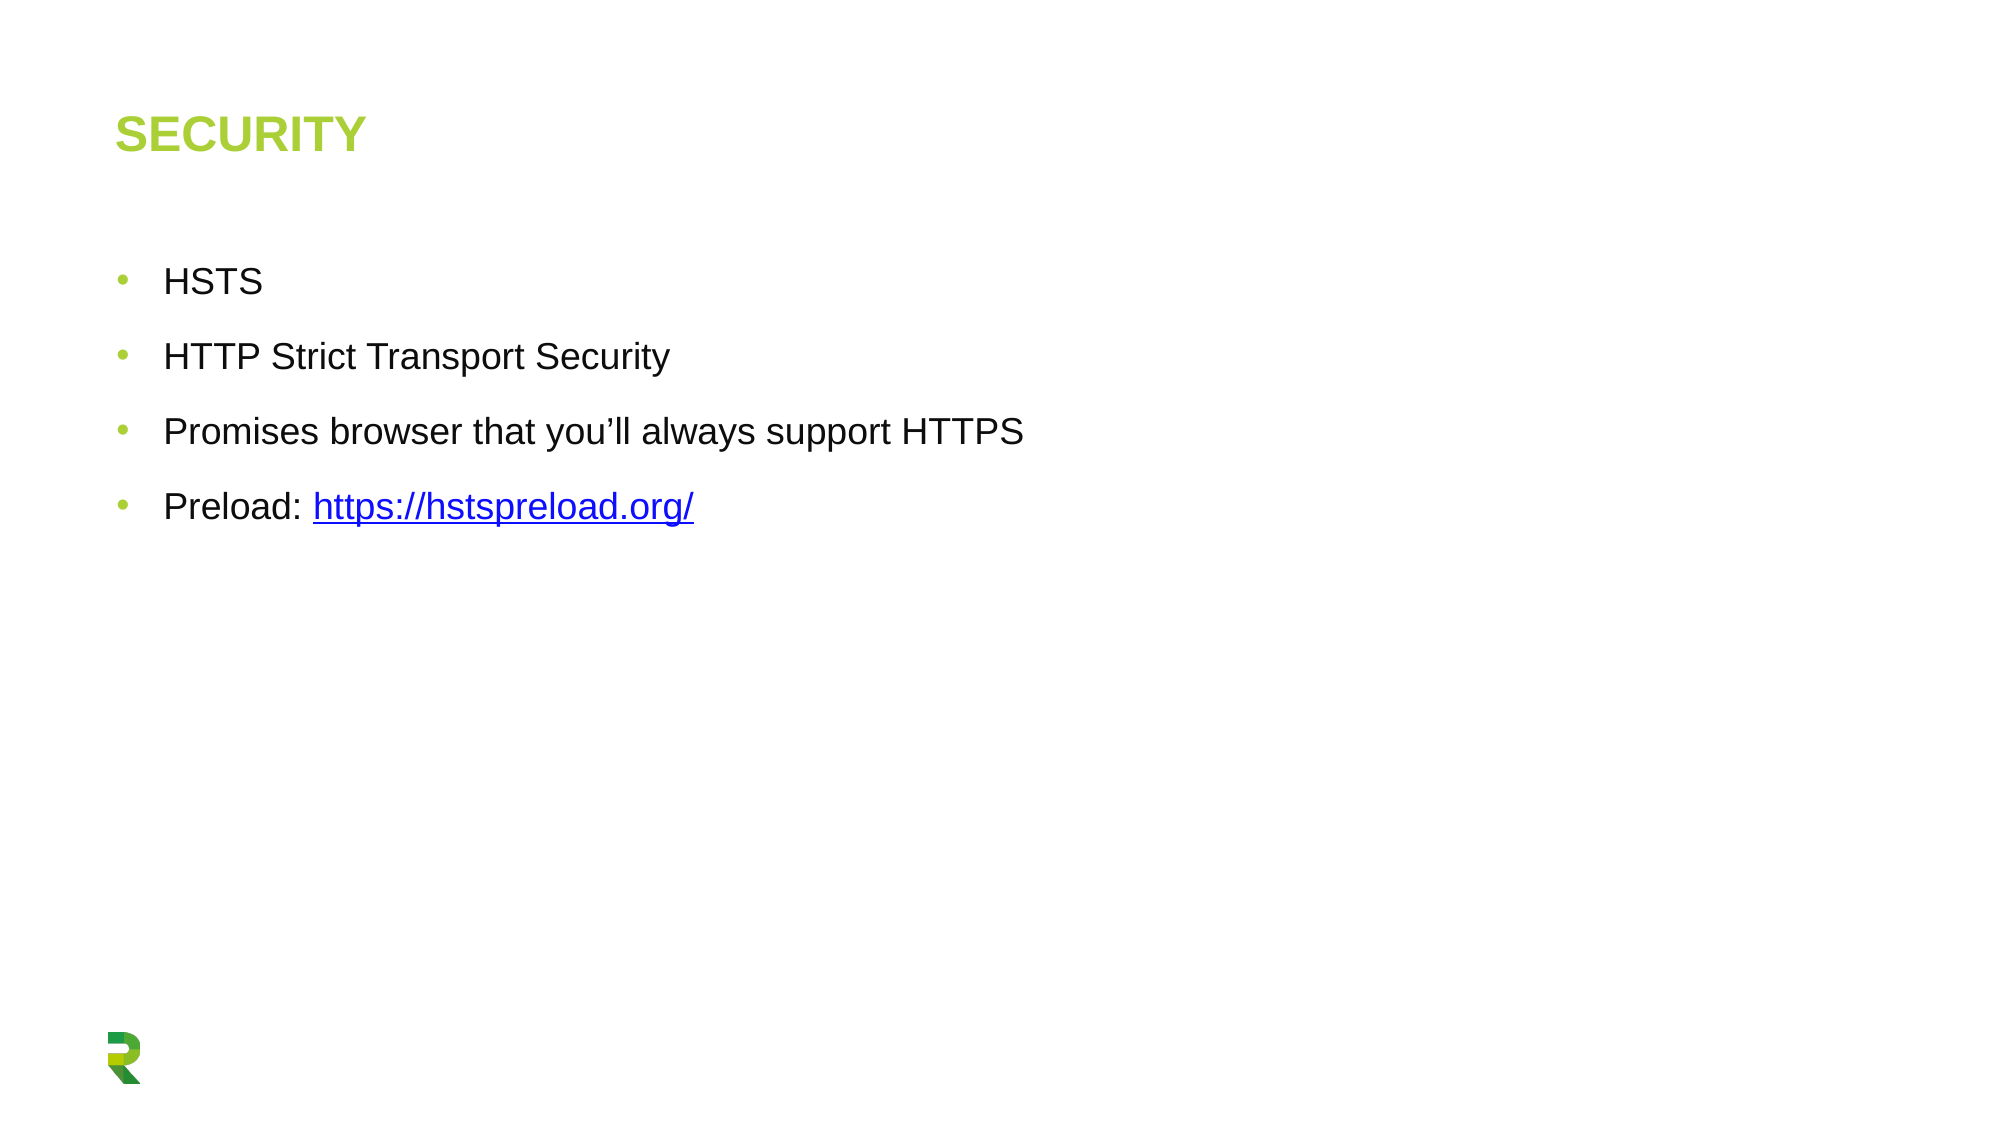

# Security
HSTS
HTTP Strict Transport Security
Promises browser that you’ll always support HTTPS
Preload: https://hstspreload.org/